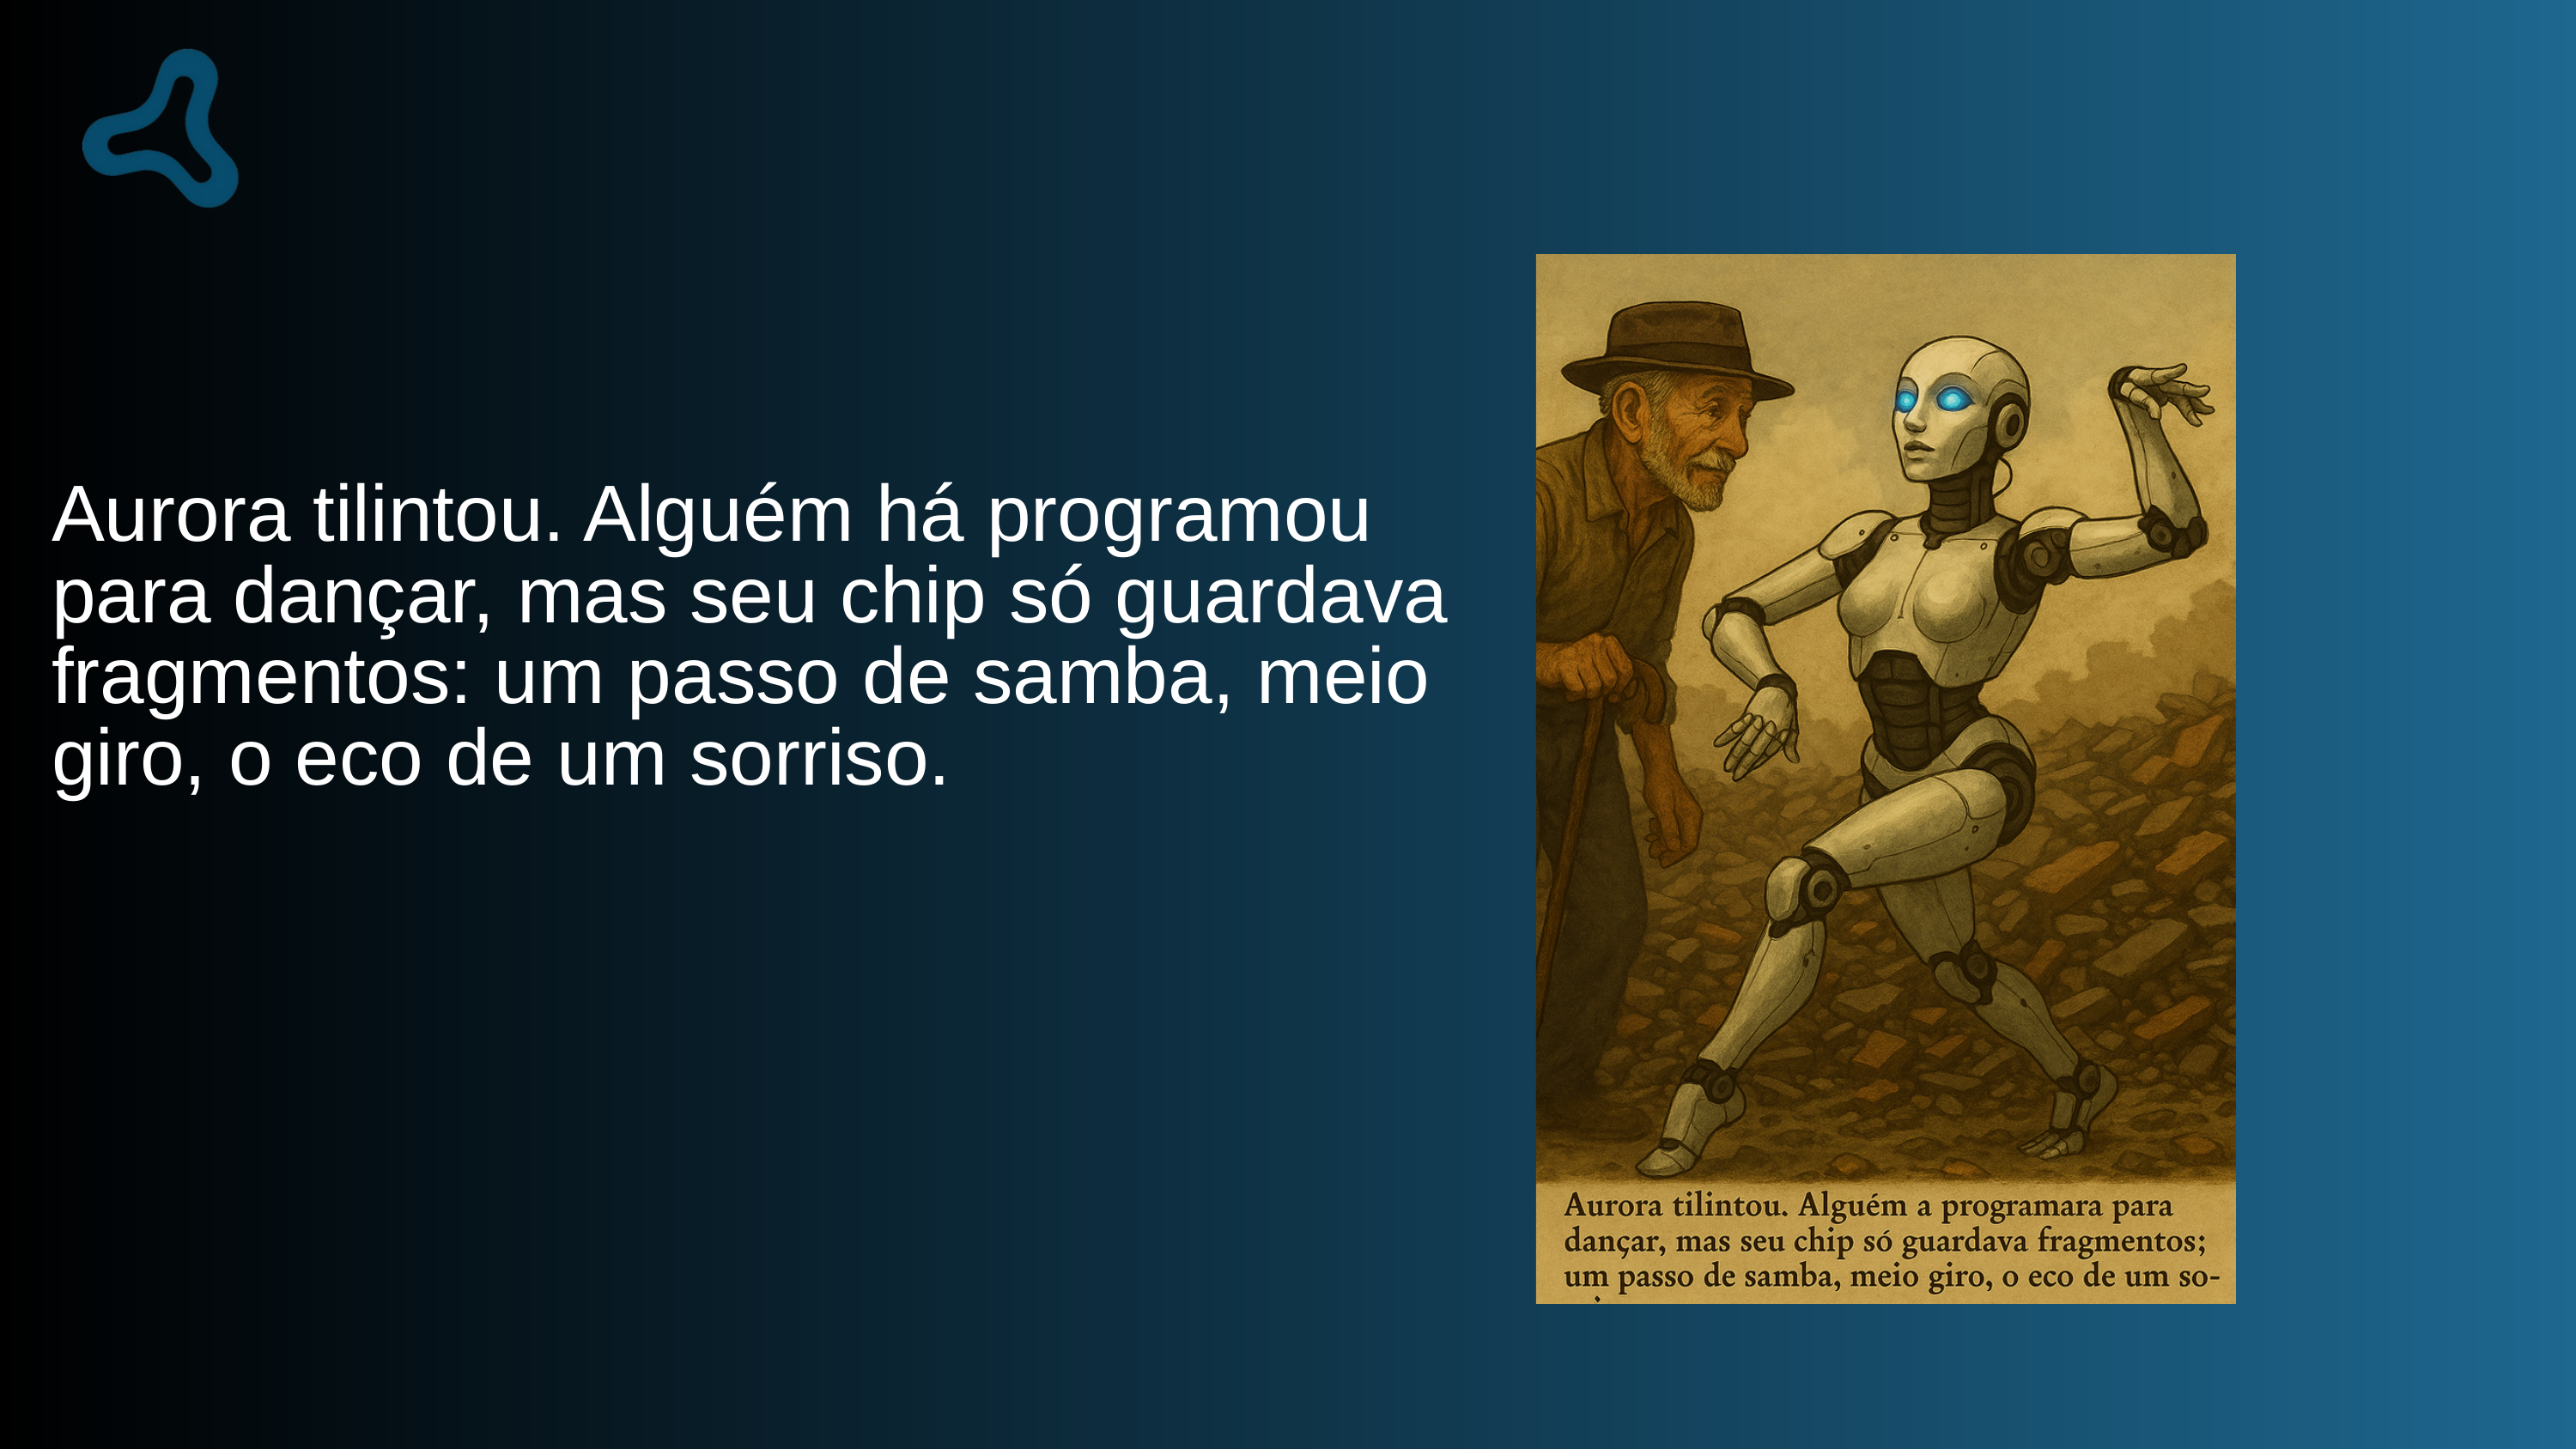

Aurora tilintou. Alguém há programou para dançar, mas seu chip só guardava fragmentos: um passo de samba, meio giro, o eco de um sorriso.